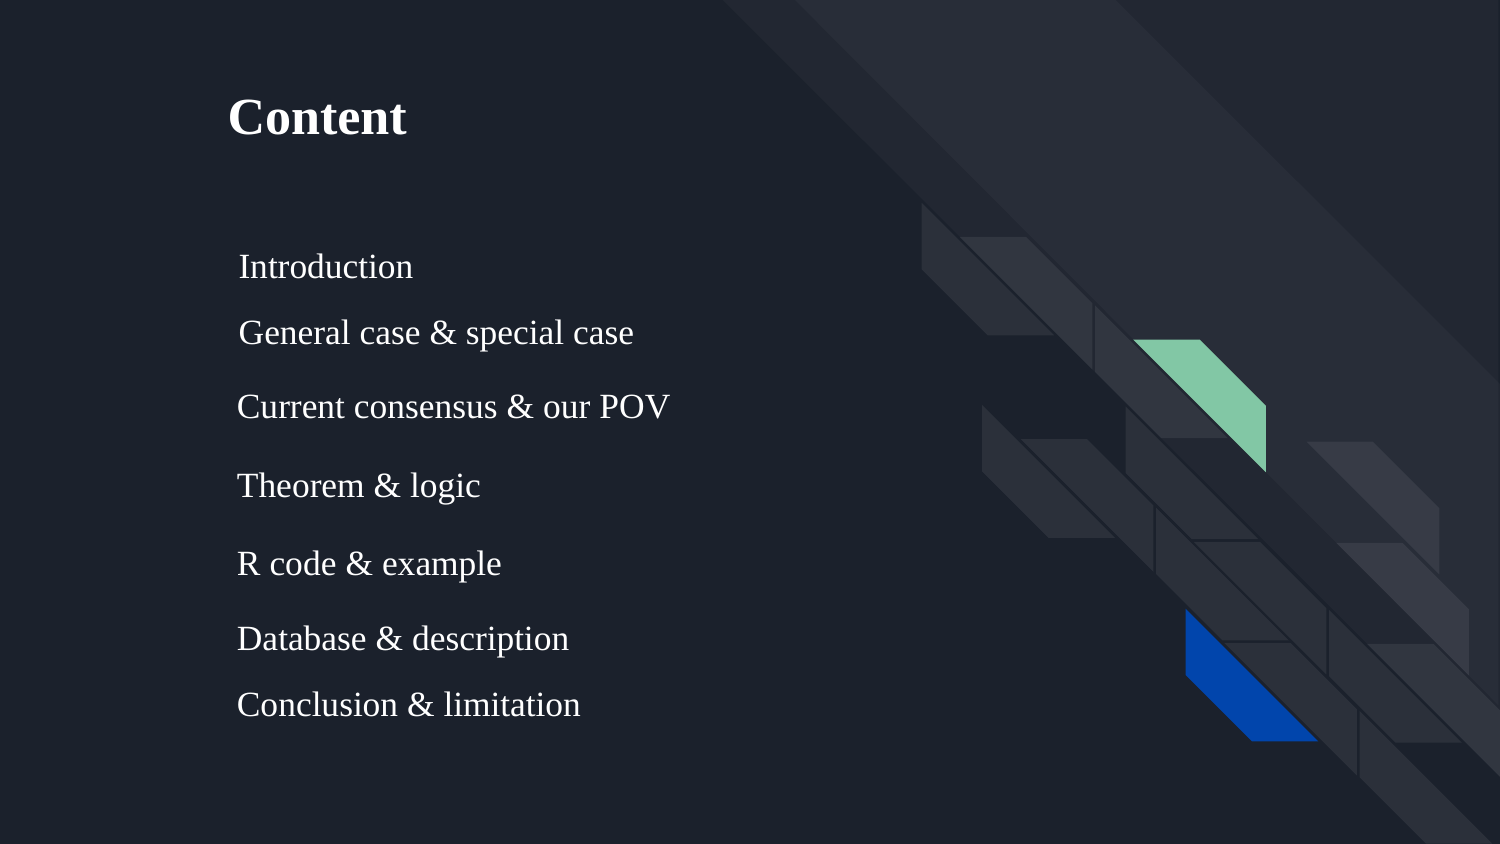

# Content
Introduction
General case & special case
Current consensus & our POV
Theorem & logic
R code & example
Database & description
Conclusion & limitation